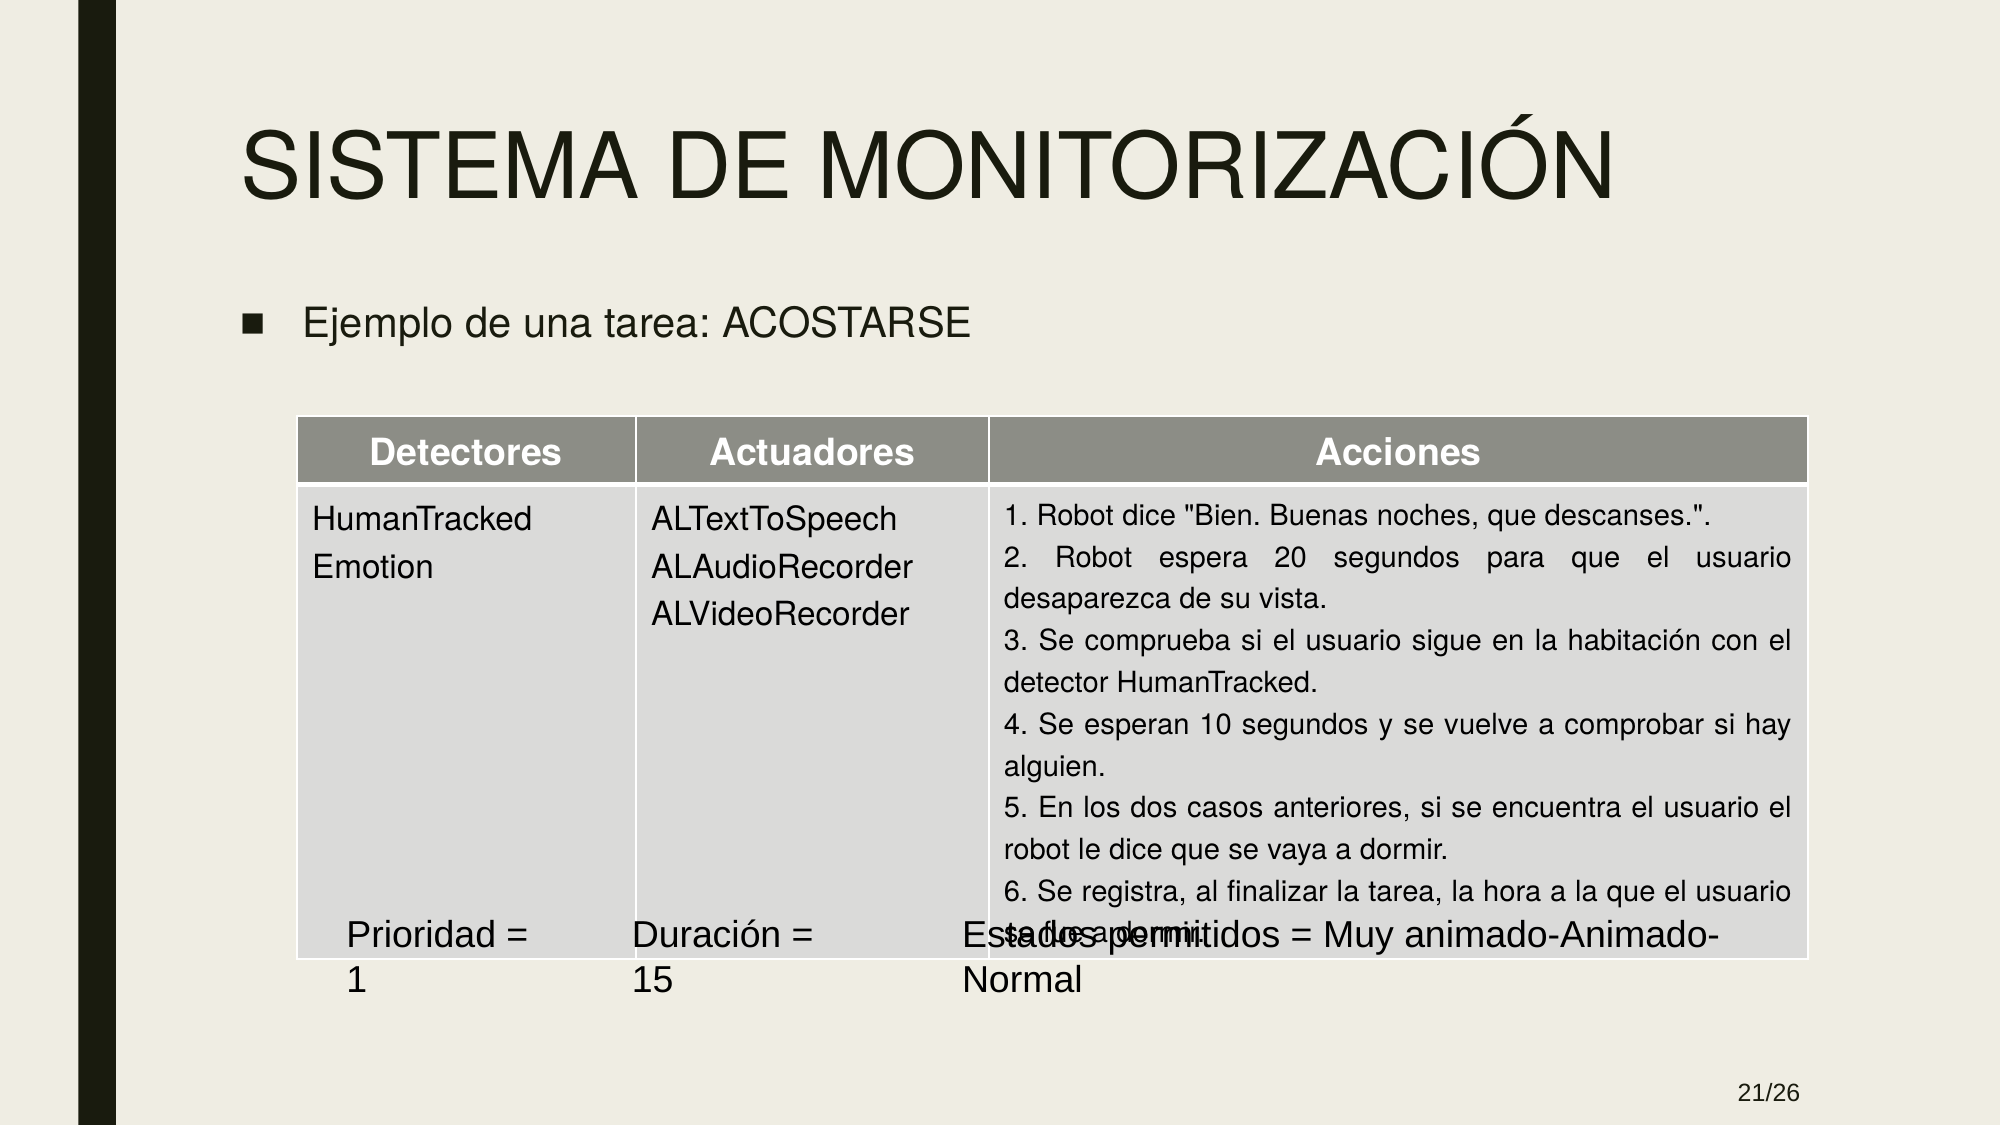

# SISTEMA DE MONITORIZACIÓN
Ejemplo de una tarea: ACOSTARSE

| Detectores | Actuadores | Acciones |
| --- | --- | --- |
| HumanTracked Emotion | ALTextToSpeech ALAudioRecorder ALVideoRecorder | 1. Robot dice "Bien. Buenas noches, que descanses.". 2. Robot espera 20 segundos para que el usuario desaparezca de su vista. 3. Se comprueba si el usuario sigue en la habitación con el detector HumanTracked. 4. Se esperan 10 segundos y se vuelve a comprobar si hay alguien. 5. En los dos casos anteriores, si se encuentra el usuario el robot le dice que se vaya a dormir. 6. Se registra, al finalizar la tarea, la hora a la que el usuario se fue a dormir. |
Estados permitidos = Muy animado-Animado-Normal
Duración = 15
Prioridad = 1
21/26